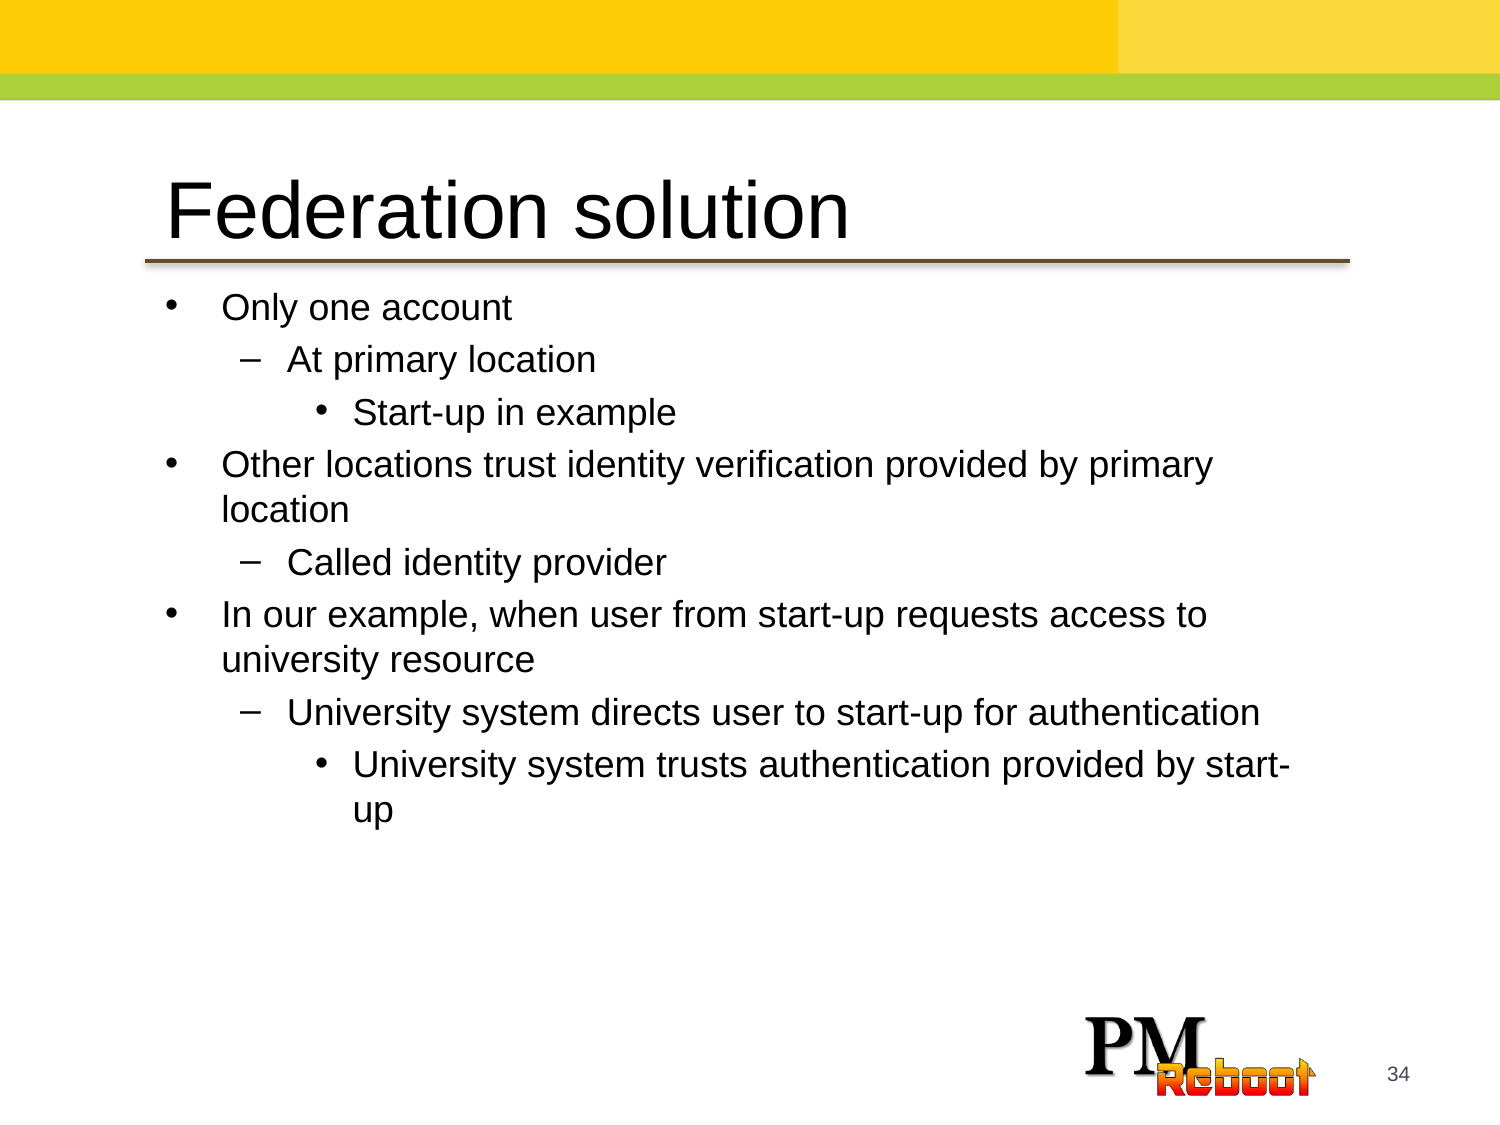

Federation solution
Only one account
At primary location
Start-up in example
Other locations trust identity verification provided by primary location
Called identity provider
In our example, when user from start-up requests access to university resource
University system directs user to start-up for authentication
University system trusts authentication provided by start-up
34